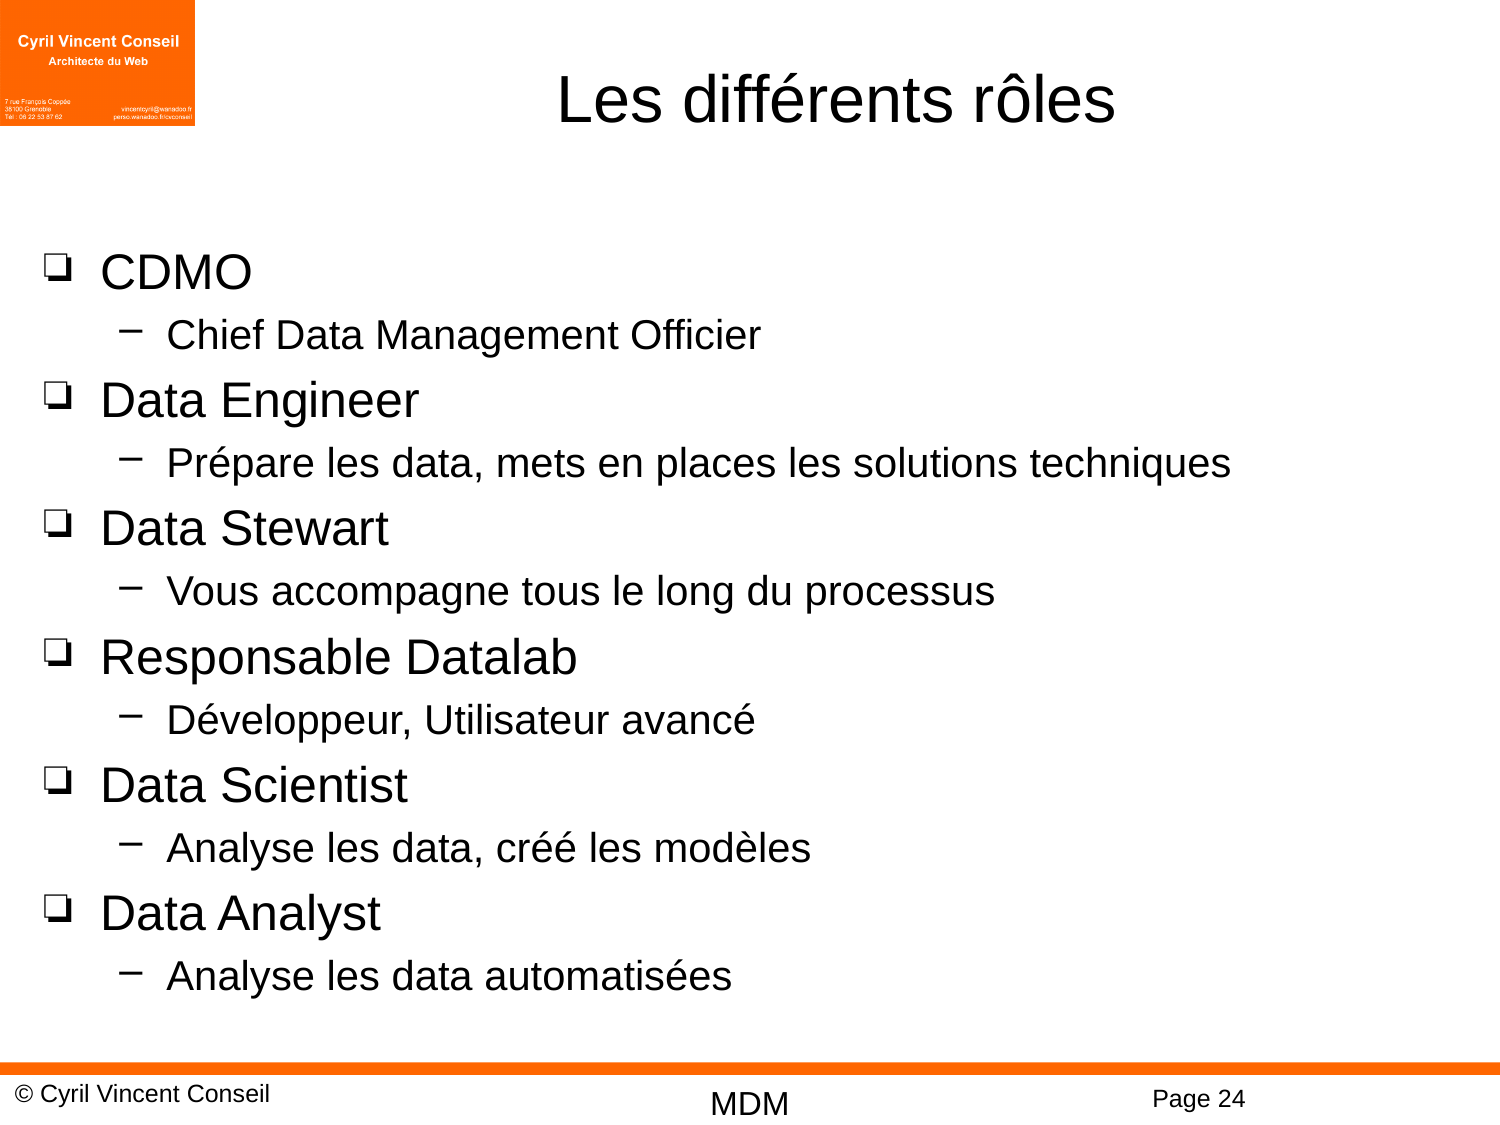

# Les différents rôles
CDMO
Chief Data Management Officier
Data Engineer
Prépare les data, mets en places les solutions techniques
Data Stewart
Vous accompagne tous le long du processus
Responsable Datalab
Développeur, Utilisateur avancé
Data Scientist
Analyse les data, créé les modèles
Data Analyst
Analyse les data automatisées